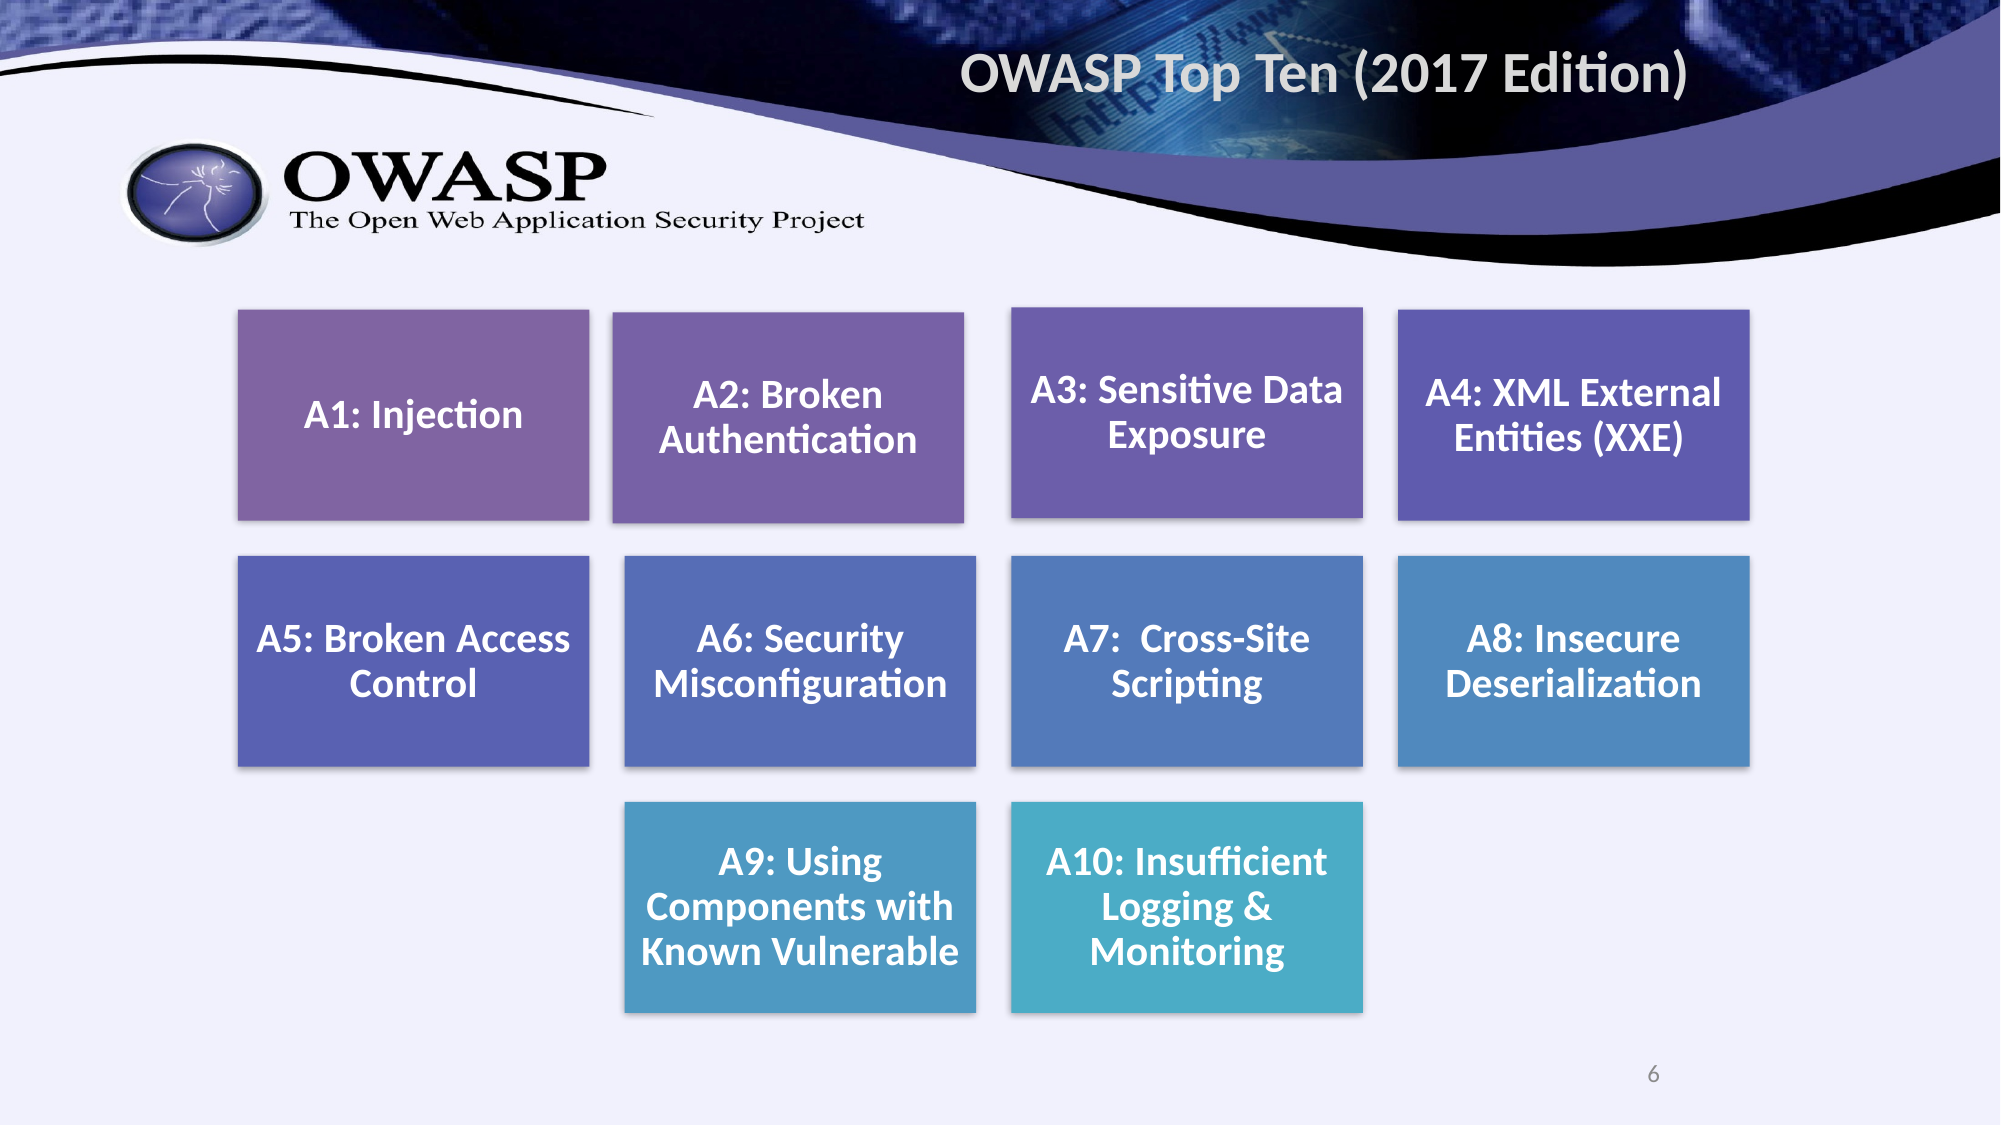

# OWASP Top Ten (2017 Edition)
A1: Injection
A2: Broken Authentication
A3: Sensitive Data Exposure
A4: XML External Entities (XXE)
A5: Broken Access Control
A6: Security Misconfiguration
A7:  Cross-Site Scripting
A8: Insecure Deserialization
A9: Using Components with Known Vulnerable
A10: Insufficient Logging & Monitoring
6